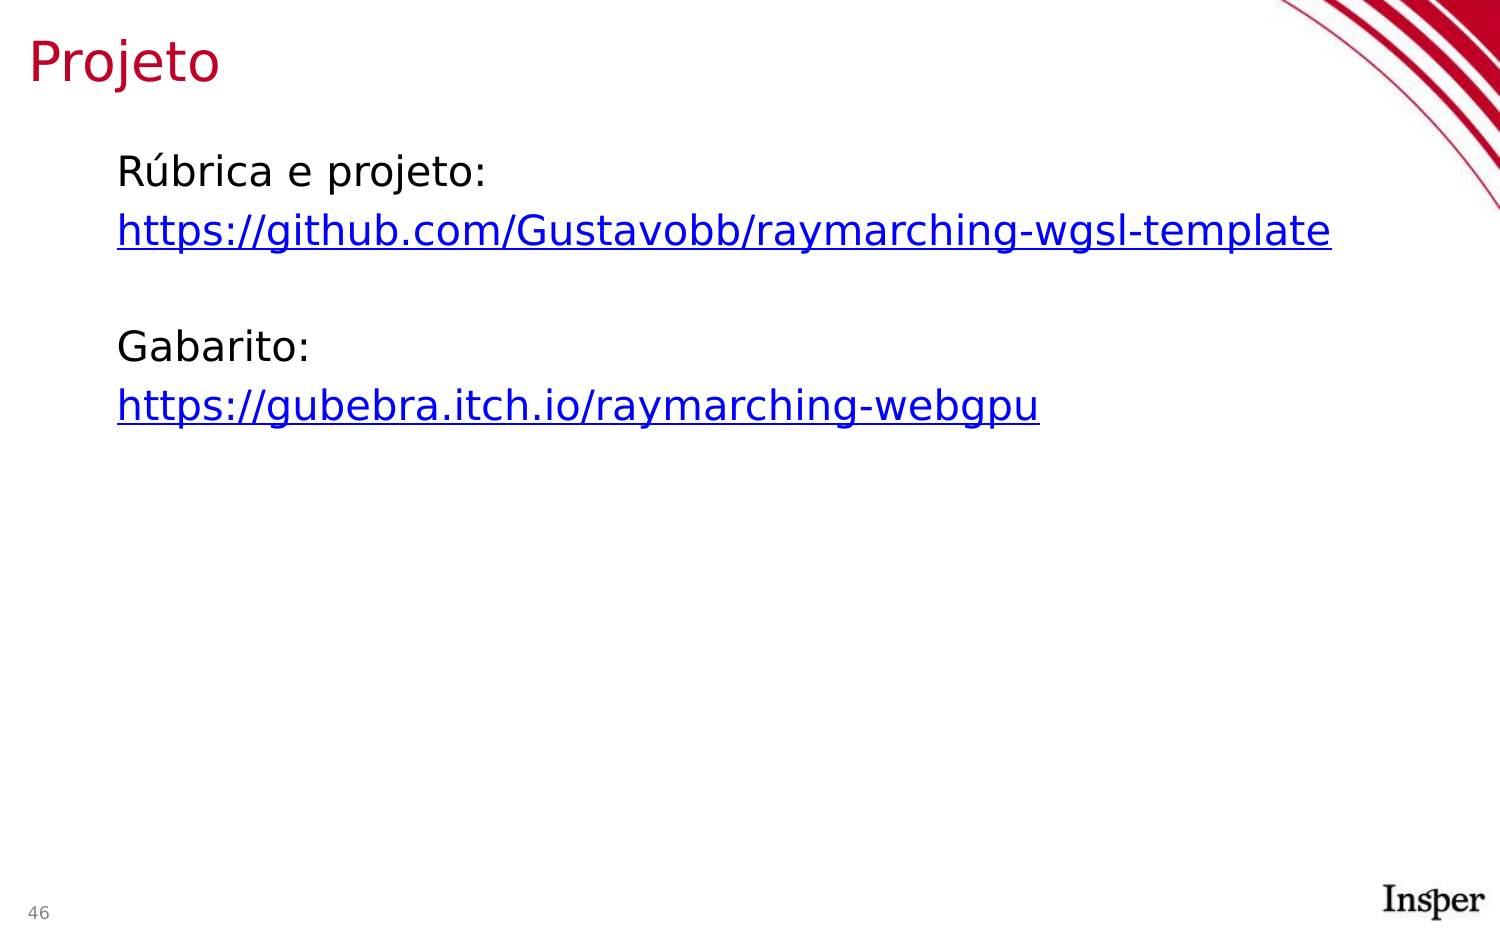

# Projeto
Rúbrica e projeto:
https://github.com/Gustavobb/raymarching-wgsl-template

Gabarito:
https://gubebra.itch.io/raymarching-webgpu
46